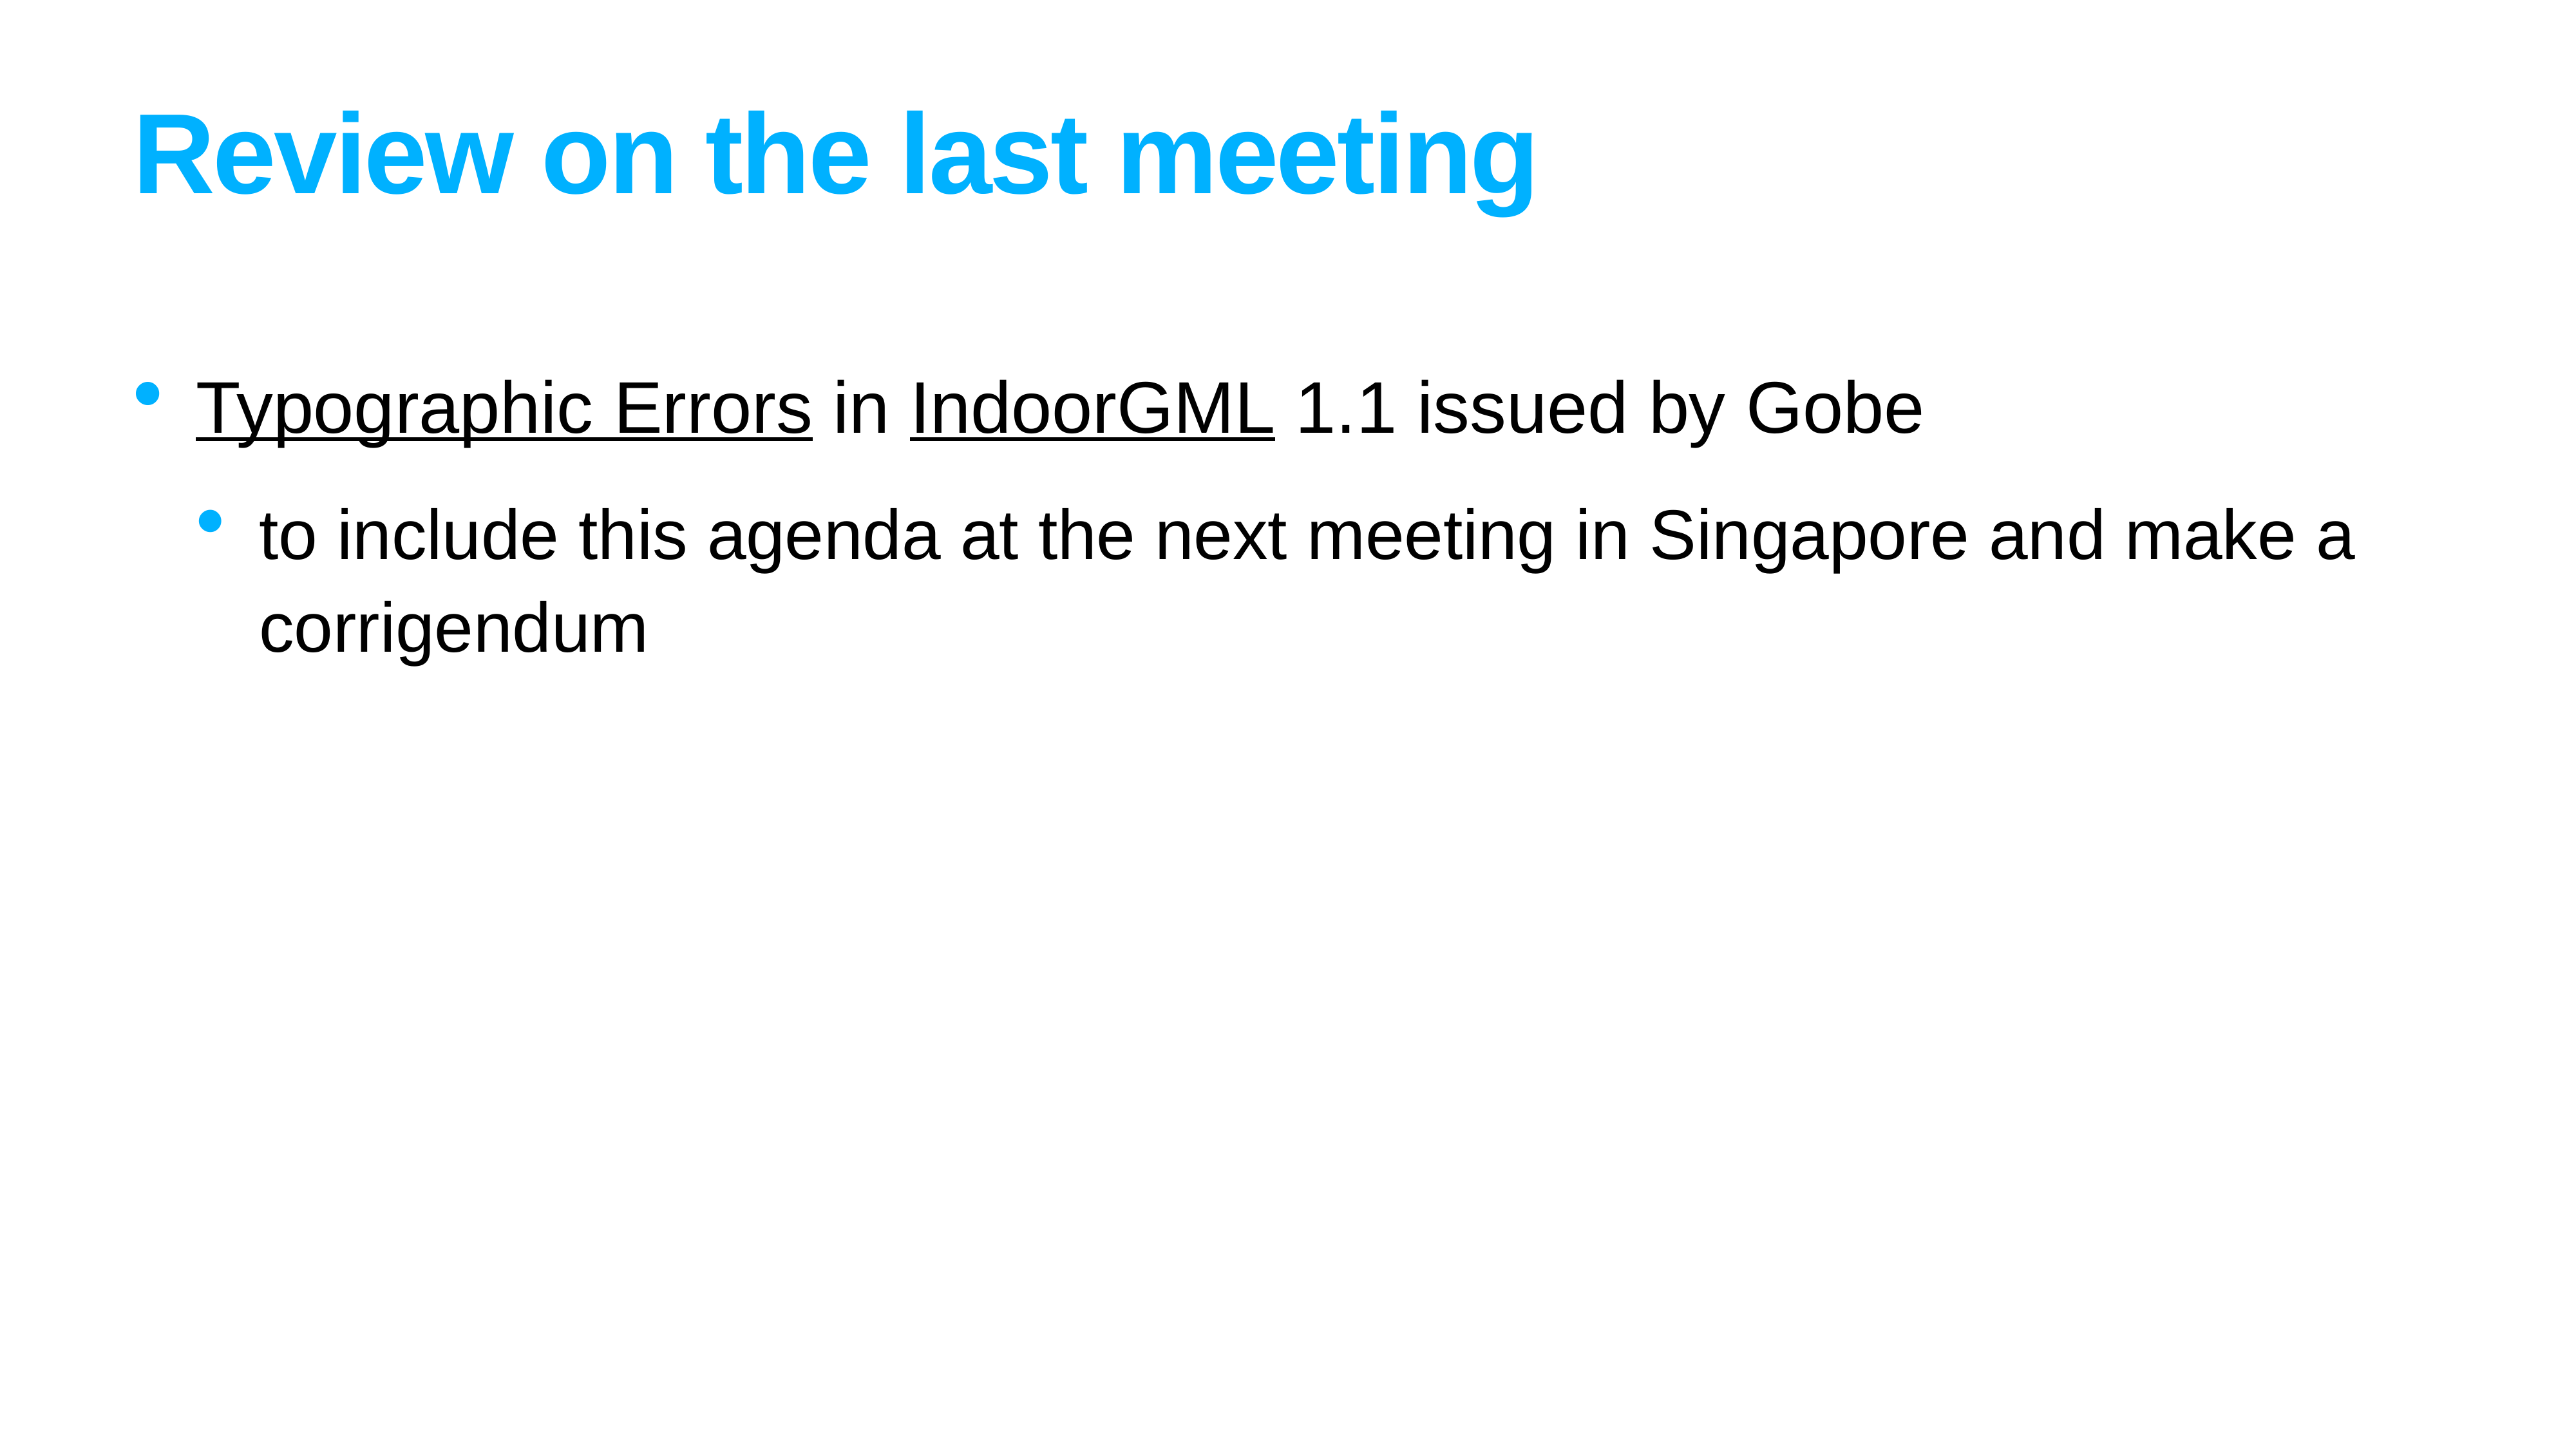

# Review on the last meeting
Typographic Errors in IndoorGML 1.1 issued by Gobe
to include this agenda at the next meeting in Singapore and make a corrigendum